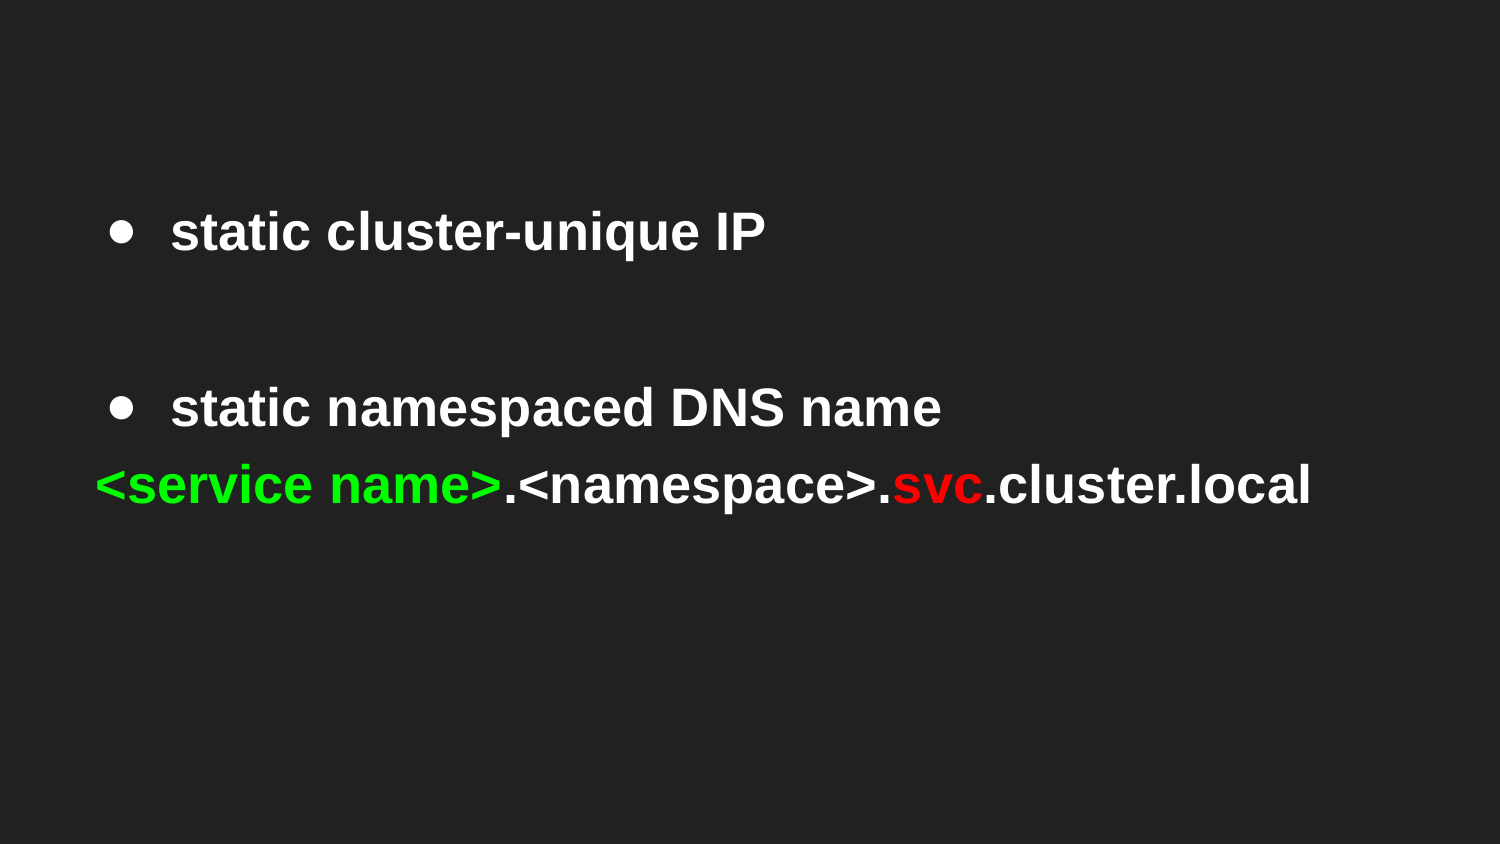

# static cluster-unique IP

static namespaced DNS name
<service name>.<namespace>.svc.cluster.local